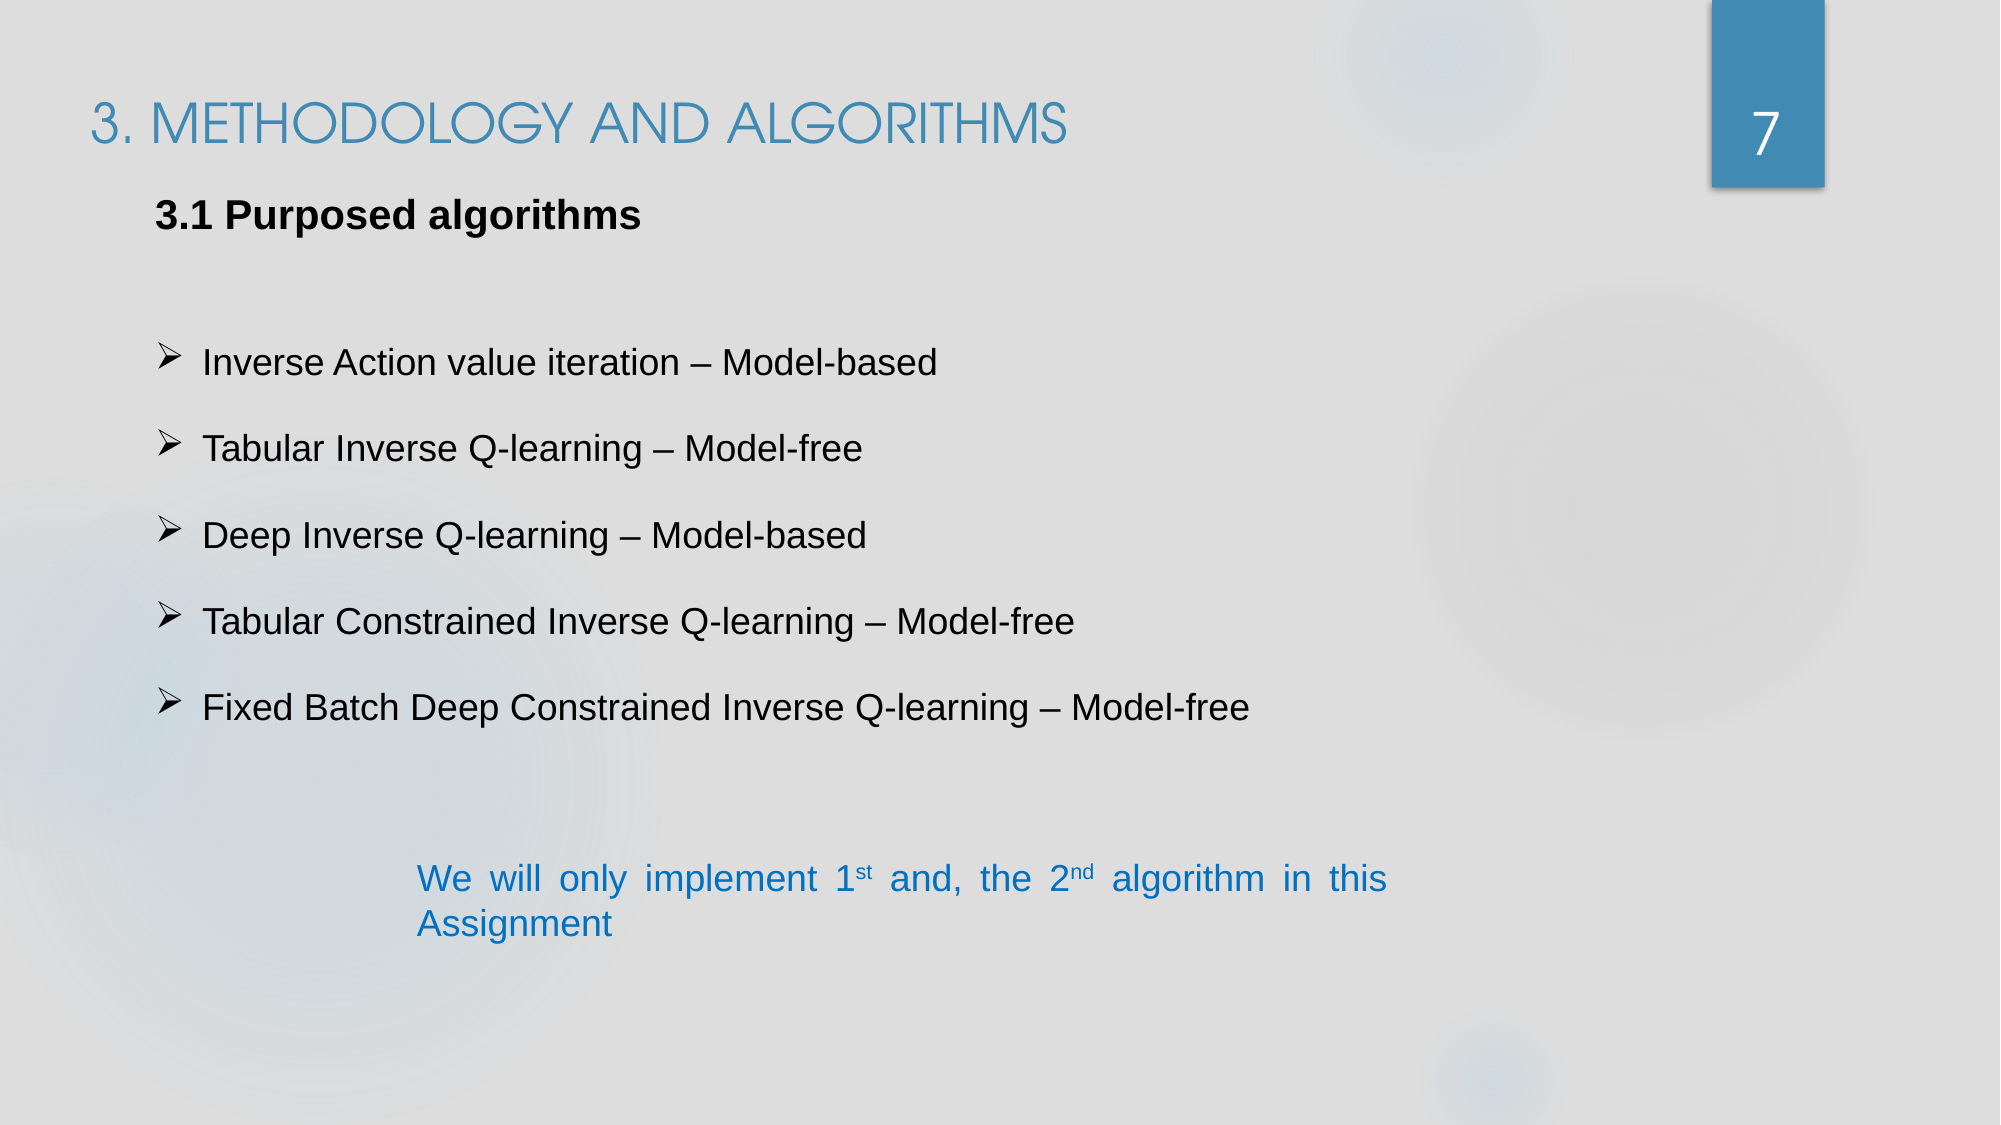

7
3. Methodology and algorithms
3.1 Purposed algorithms

Inverse Action value iteration – Model-based
Tabular Inverse Q-learning – Model-free
Deep Inverse Q-learning – Model-based
Tabular Constrained Inverse Q-learning – Model-free
Fixed Batch Deep Constrained Inverse Q-learning – Model-free

We will only implement 1st and, the 2nd algorithm in this Assignment